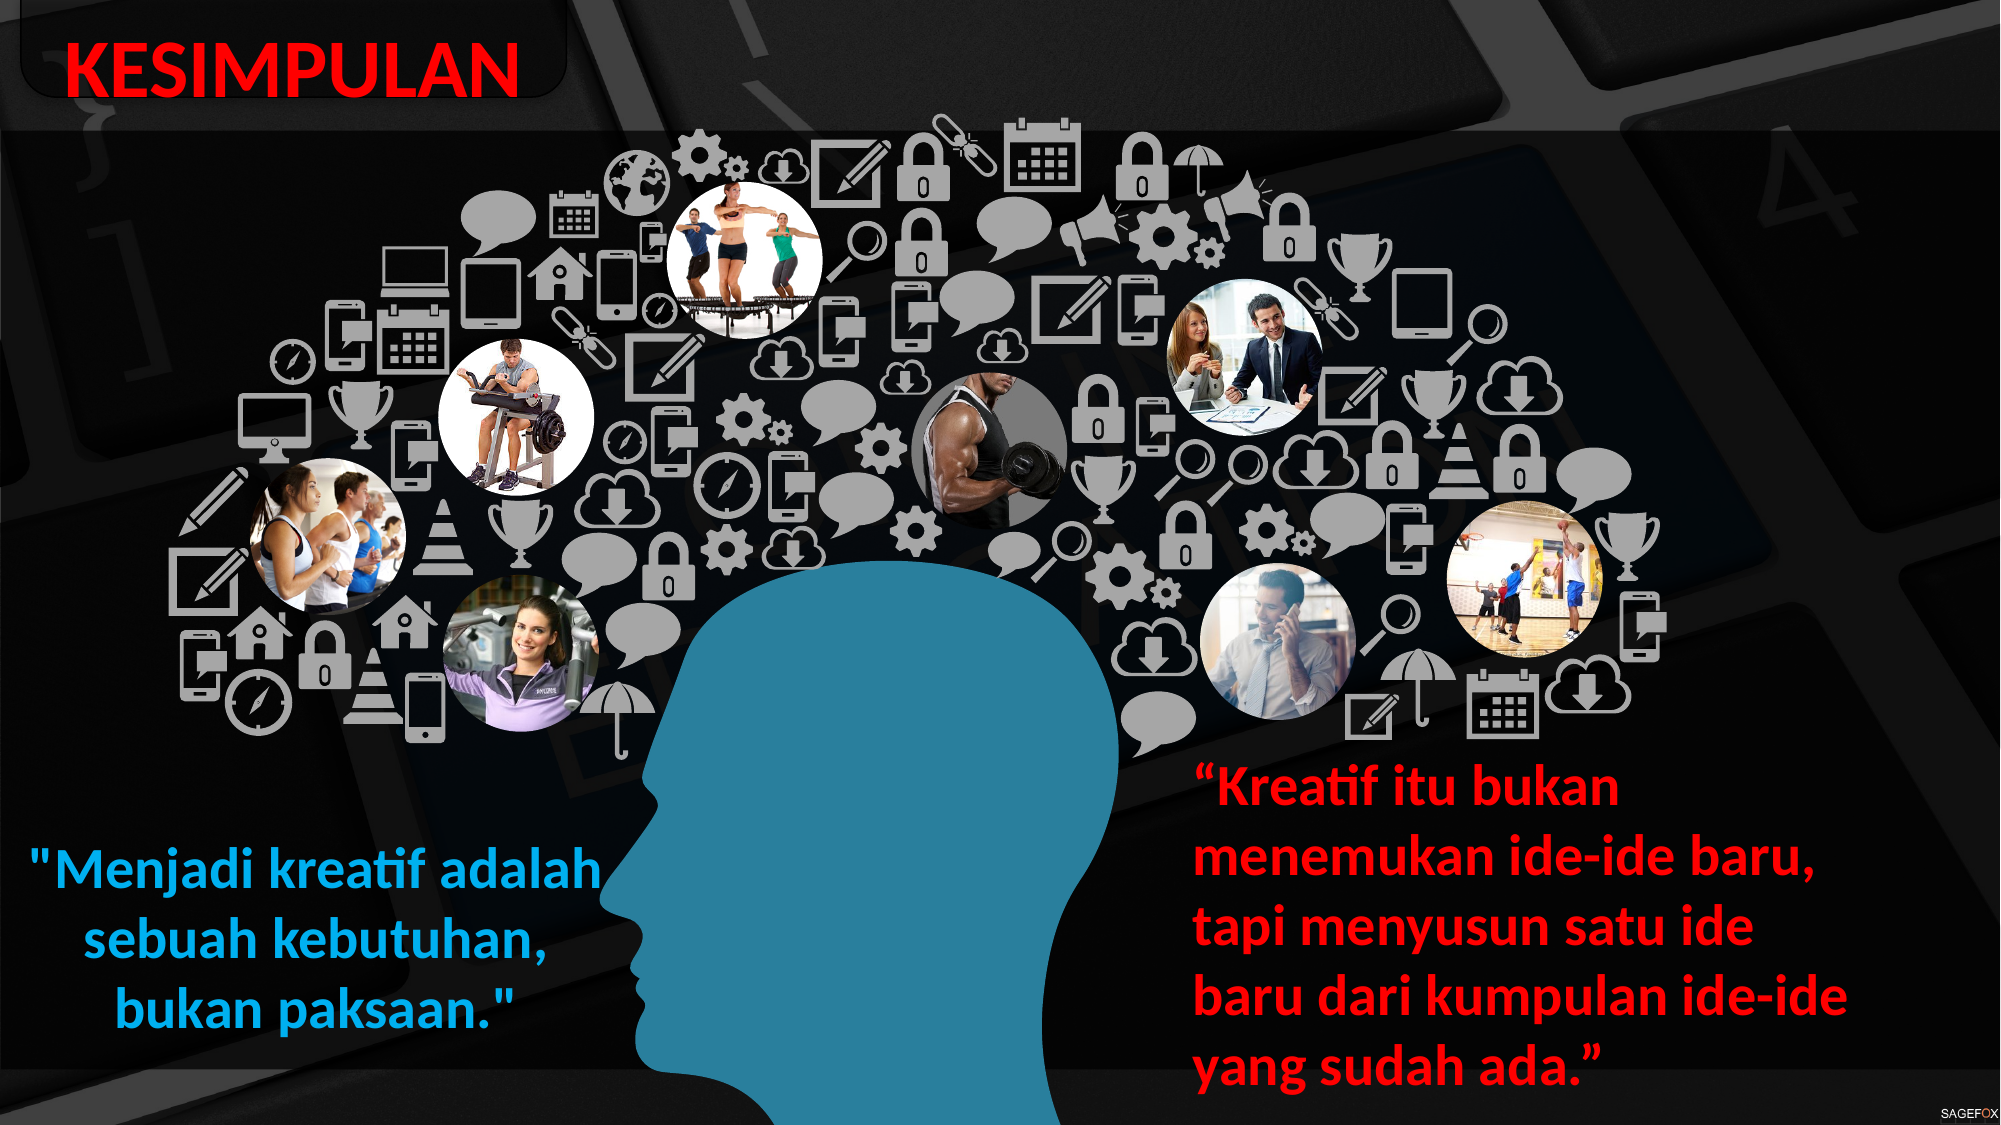

KESIMPULAN

“Kreatif itu bukan menemukan ide-ide baru, tapi menyusun satu ide baru dari kumpulan ide-ide yang sudah ada.”
"Menjadi kreatif adalah sebuah kebutuhan, bukan paksaan."